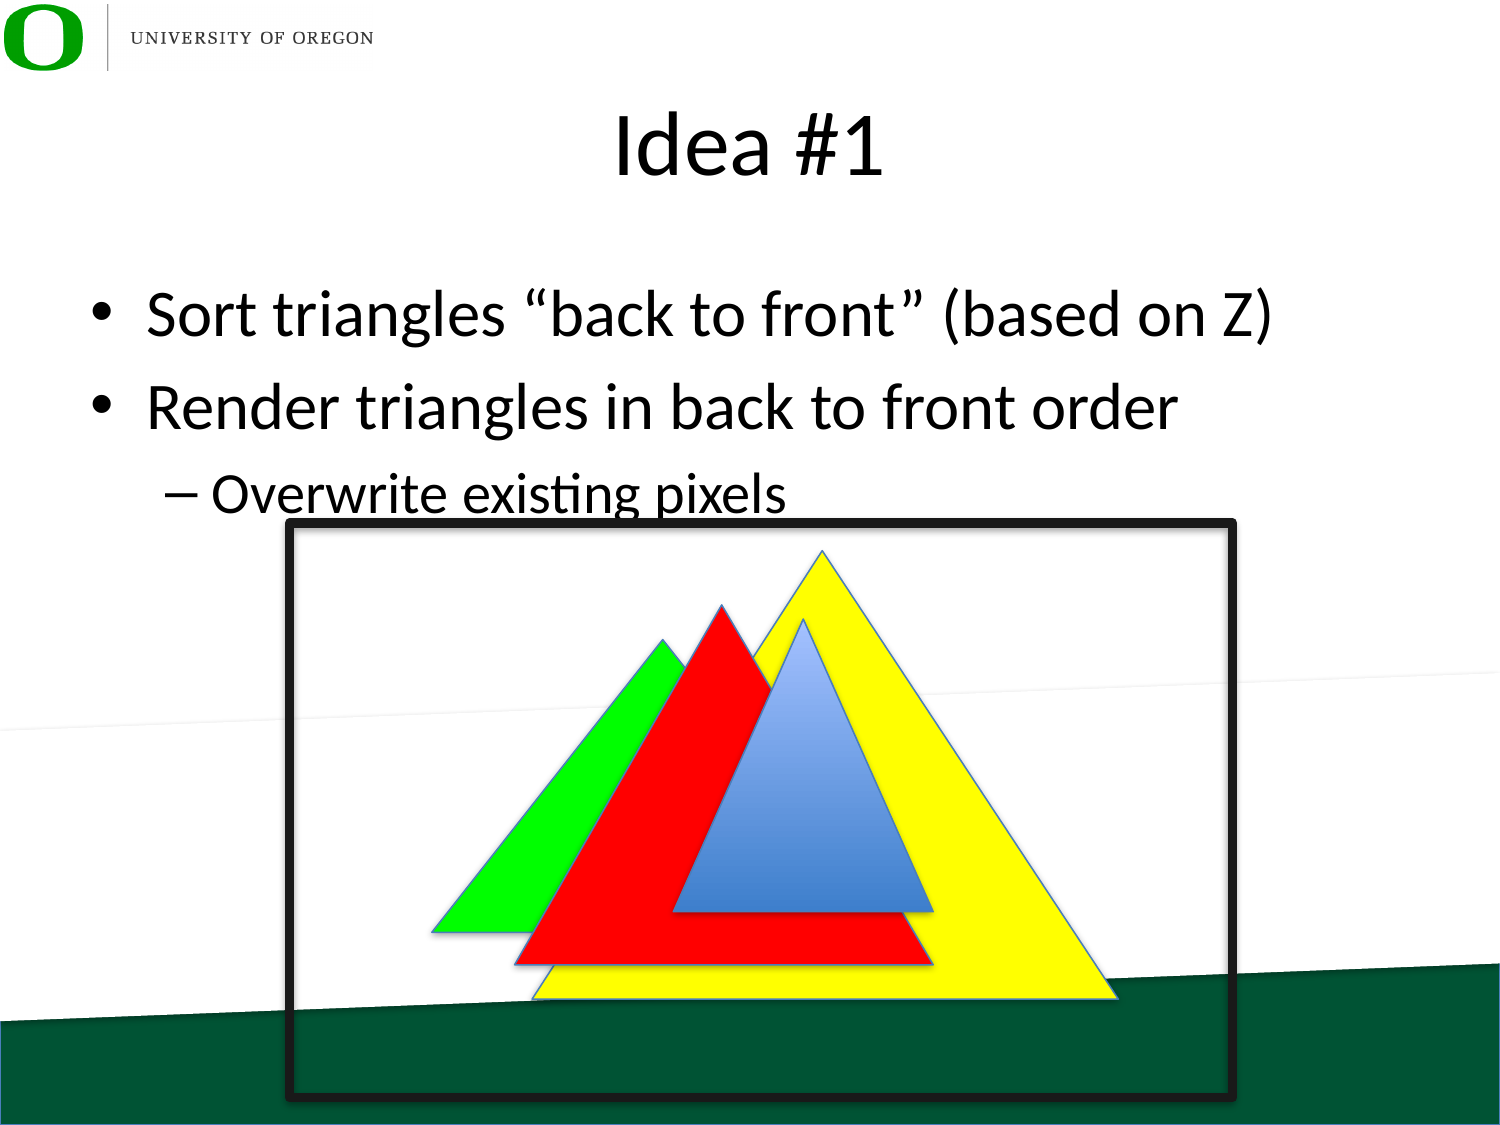

# Idea #1
Sort triangles “back to front” (based on Z)
Render triangles in back to front order
Overwrite existing pixels